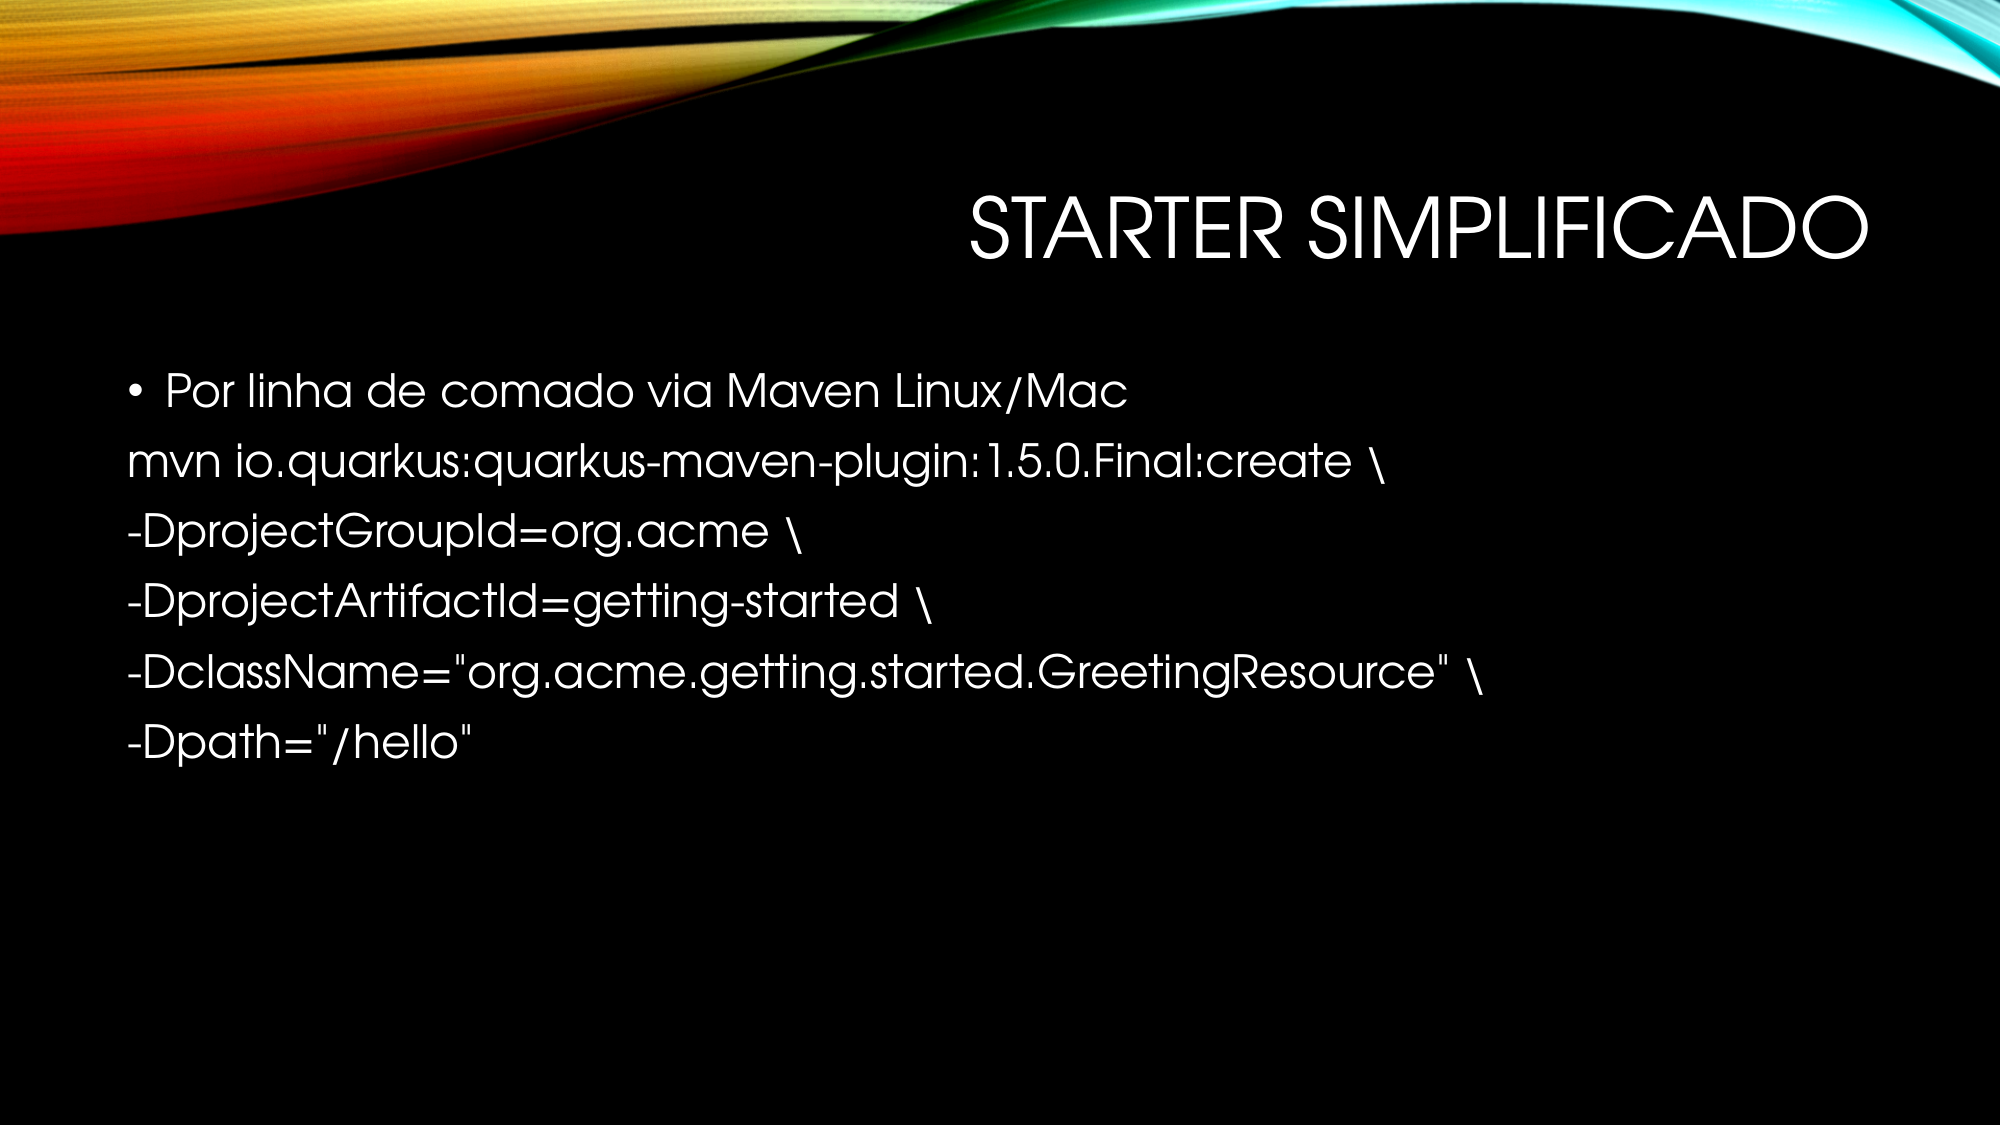

# Starter simplificado
Por linha de comado via Maven Linux/Mac
mvn io.quarkus:quarkus-maven-plugin:1.5.0.Final:create \
-DprojectGroupId=org.acme \
-DprojectArtifactId=getting-started \
-DclassName="org.acme.getting.started.GreetingResource" \
-Dpath="/hello"